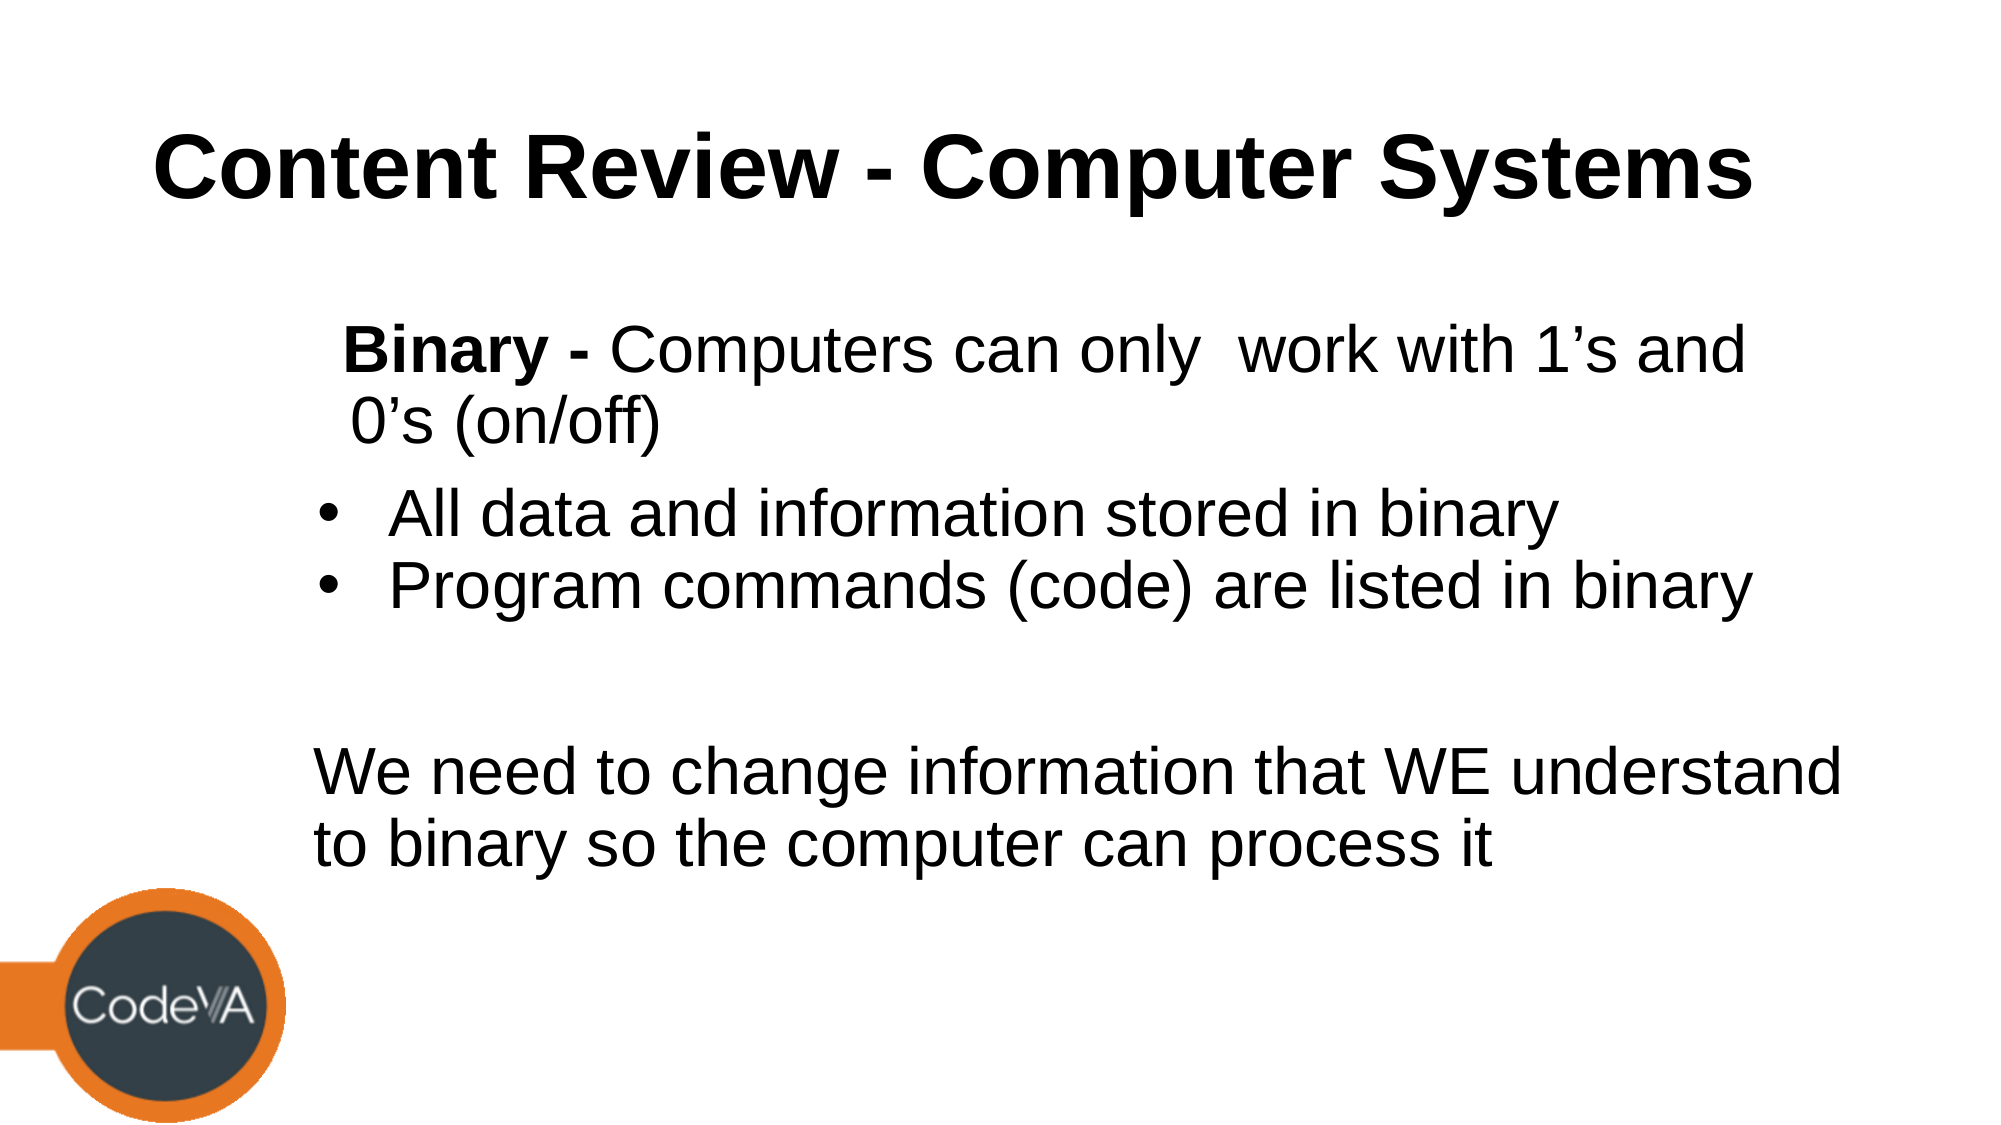

# Content Review - Computer Systems
Binary - Computers can only  work with 1’s and 0’s (on/off)
All data and information stored in binary
Program commands (code) are listed in binary

We need to change information that WE understand to binary so the computer can process it